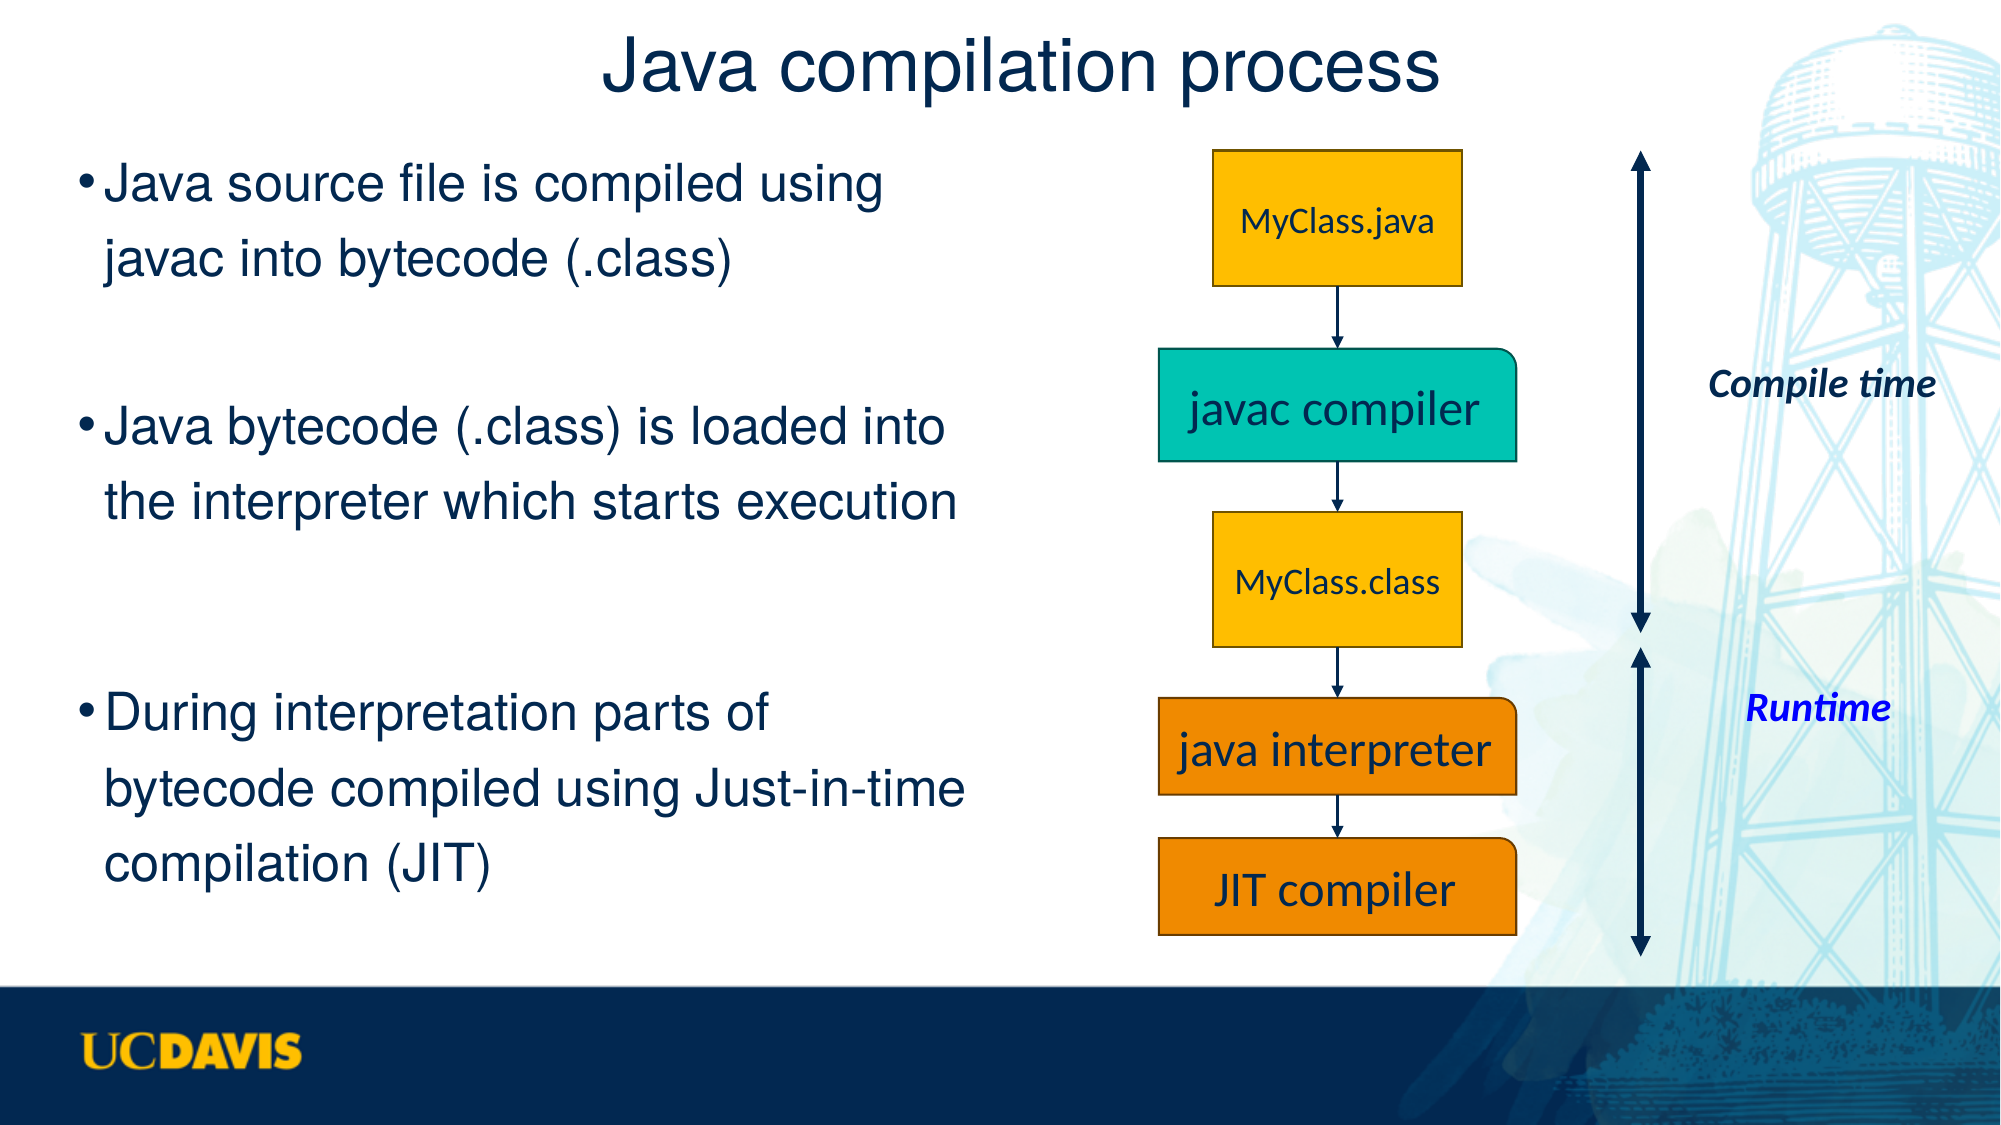

# Java compilation process
Java source file is compiled using javac into bytecode (.class)
Java bytecode (.class) is loaded into the interpreter which starts execution

During interpretation parts of bytecode compiled using Just-in-time compilation (JIT)

MyClass.java
javac compiler
MyClass.class
java interpreter
JIT compiler
Compile time
Runtime